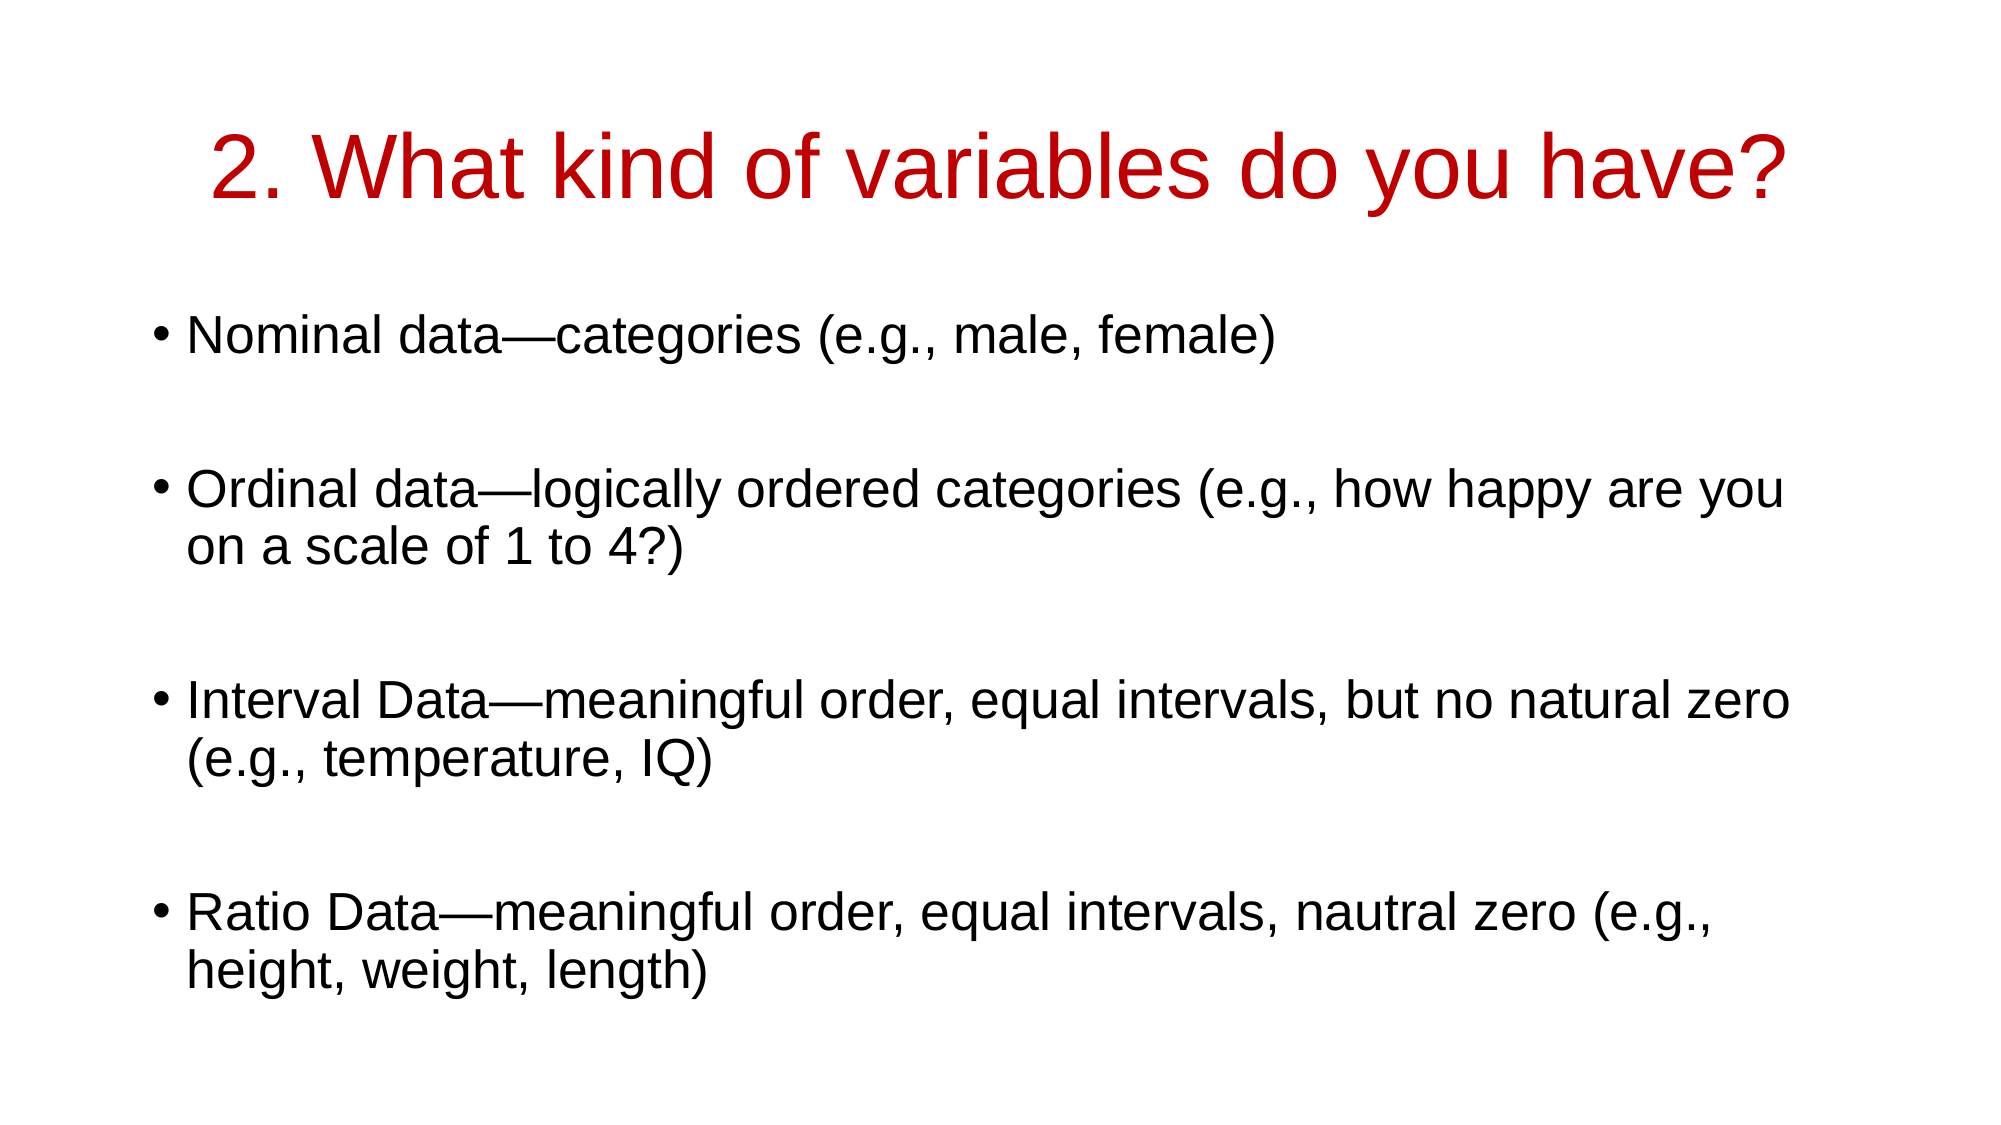

# 2. What kind of variables do you have?
Nominal data—categories (e.g., male, female)

Ordinal data—logically ordered categories (e.g., how happy are you on a scale of 1 to 4?)

Interval Data—meaningful order, equal intervals, but no natural zero (e.g., temperature, IQ)

Ratio Data—meaningful order, equal intervals, nautral zero (e.g., height, weight, length)